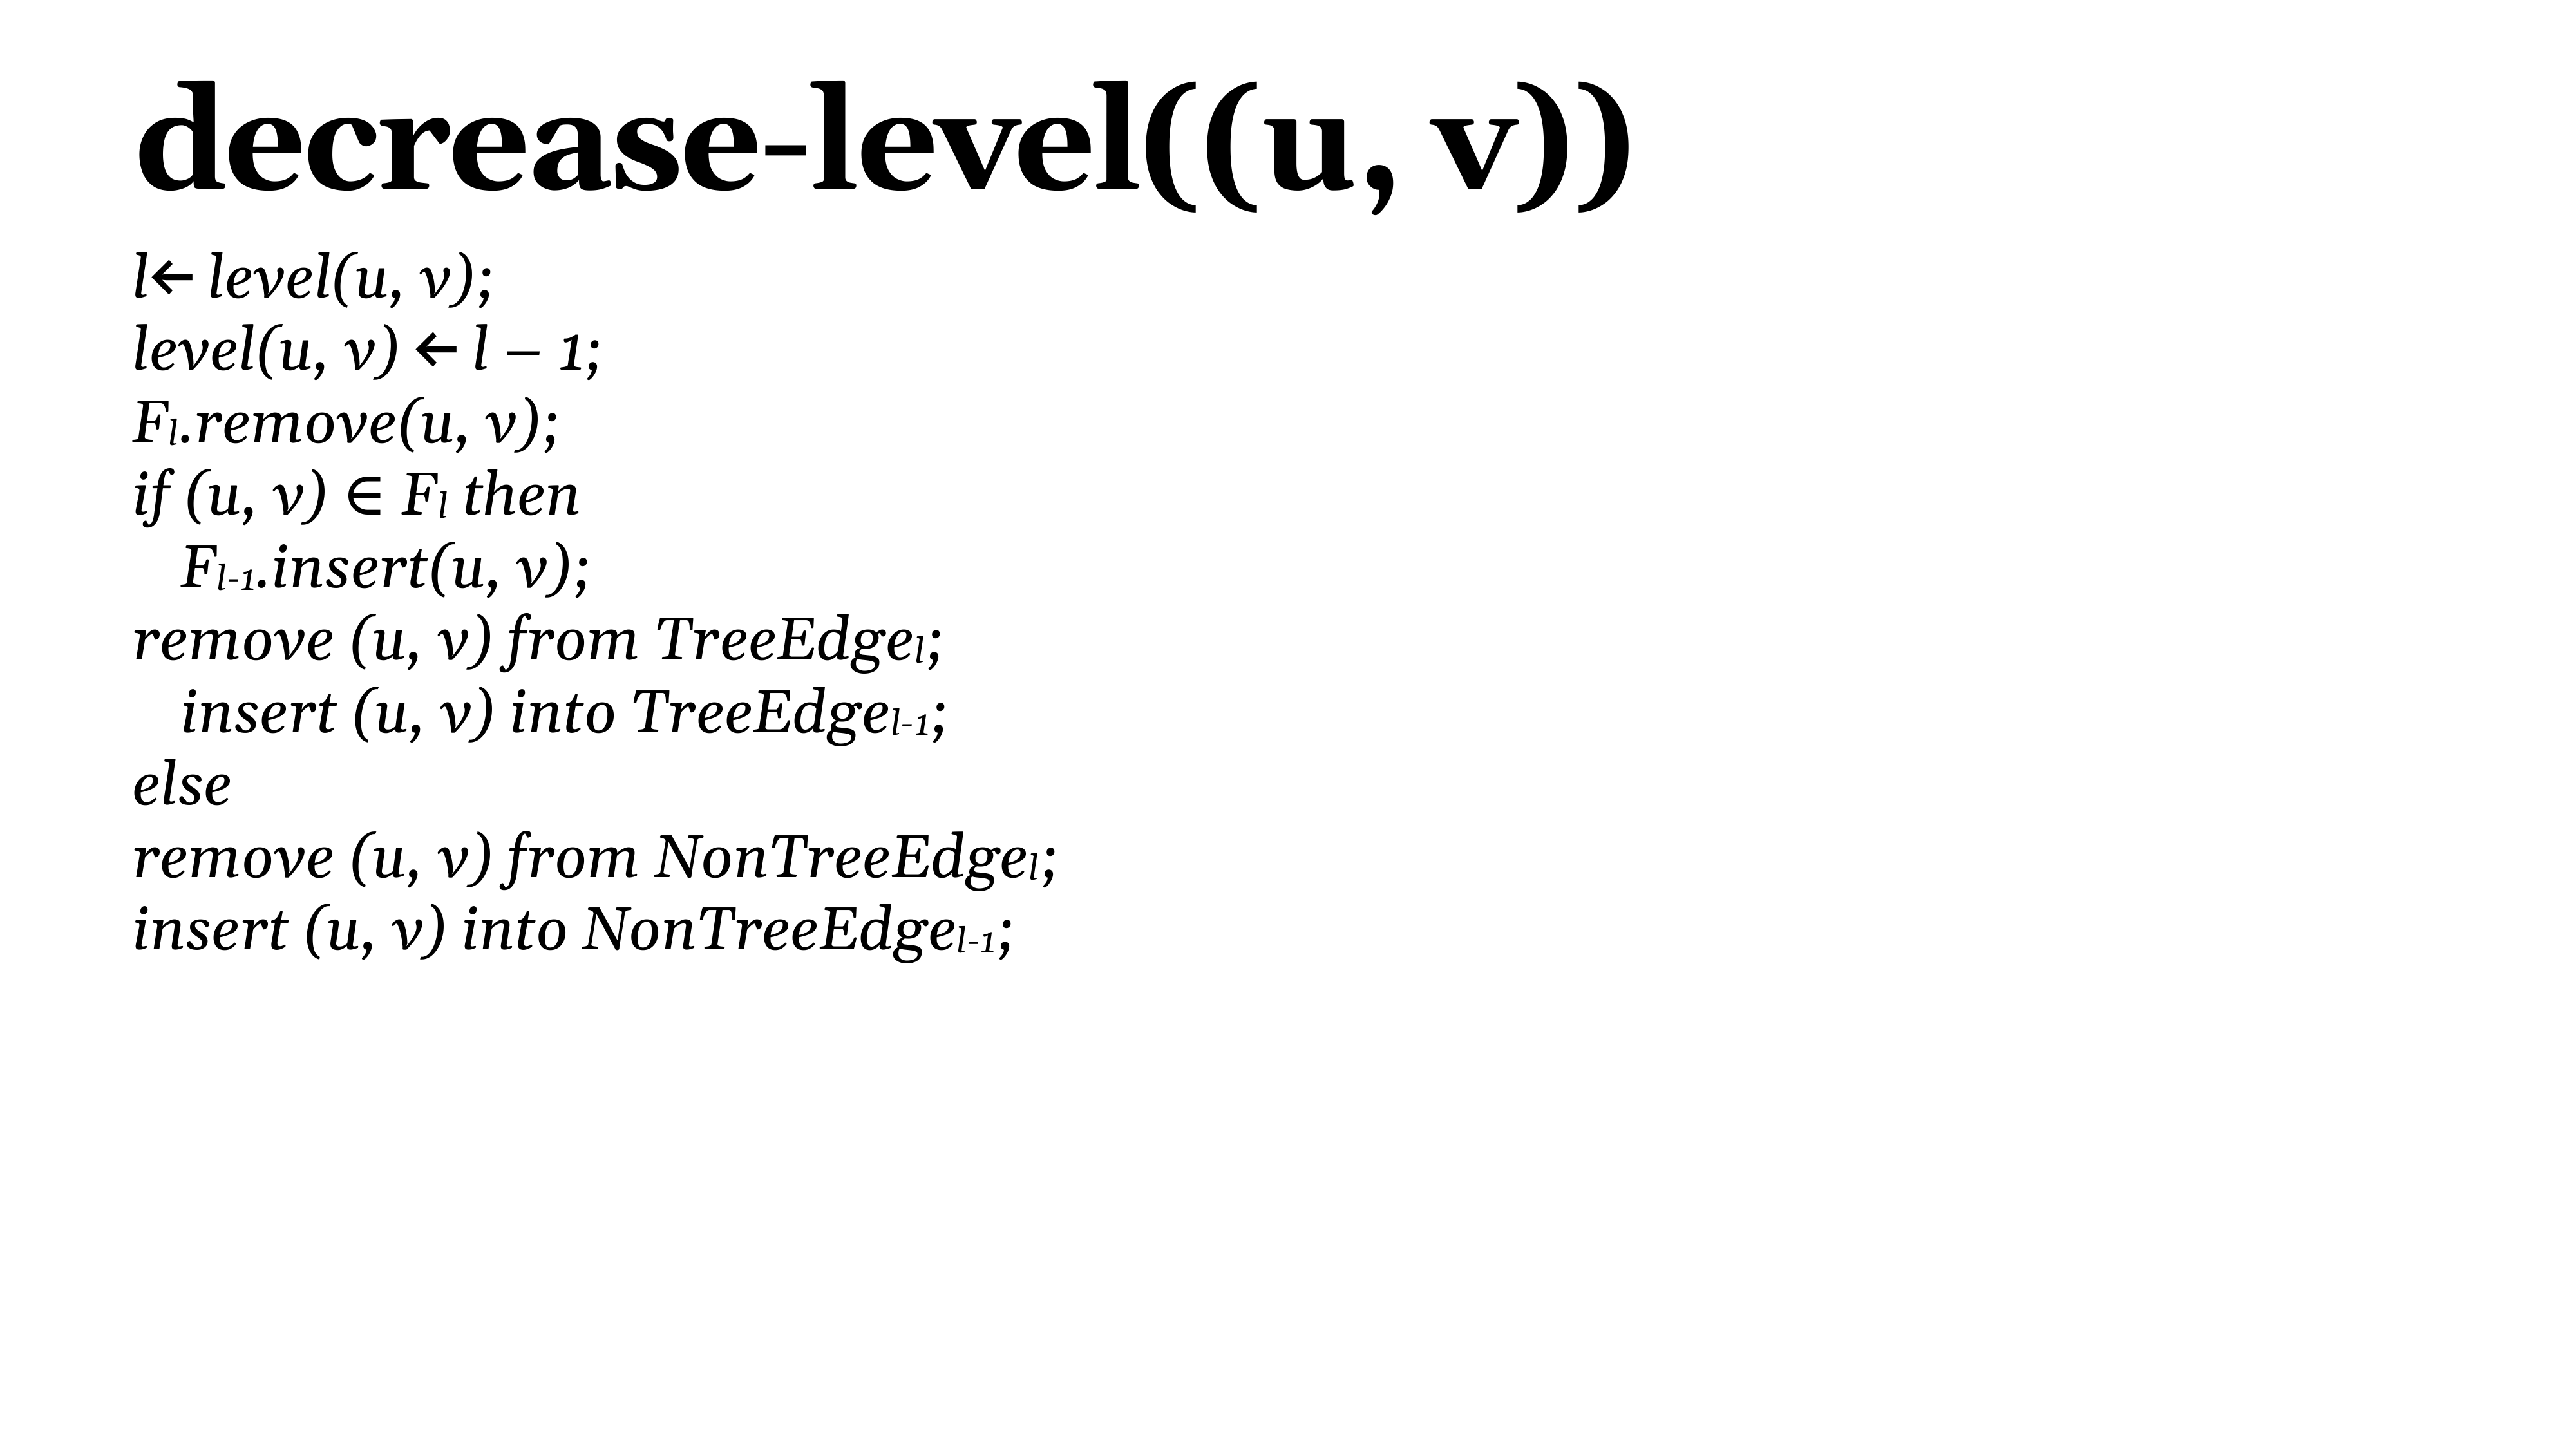

# decrease-level((u, v))
l← level(u, v);
level(u, v) ← l – 1;
Fl.remove(u, v);
if (u, v) ∈ Fl then
Fl-1.insert(u, v);
remove (u, v) from TreeEdgel;
insert (u, v) into TreeEdgel-1;
else
remove (u, v) from NonTreeEdgel;
insert (u, v) into NonTreeEdgel-1;